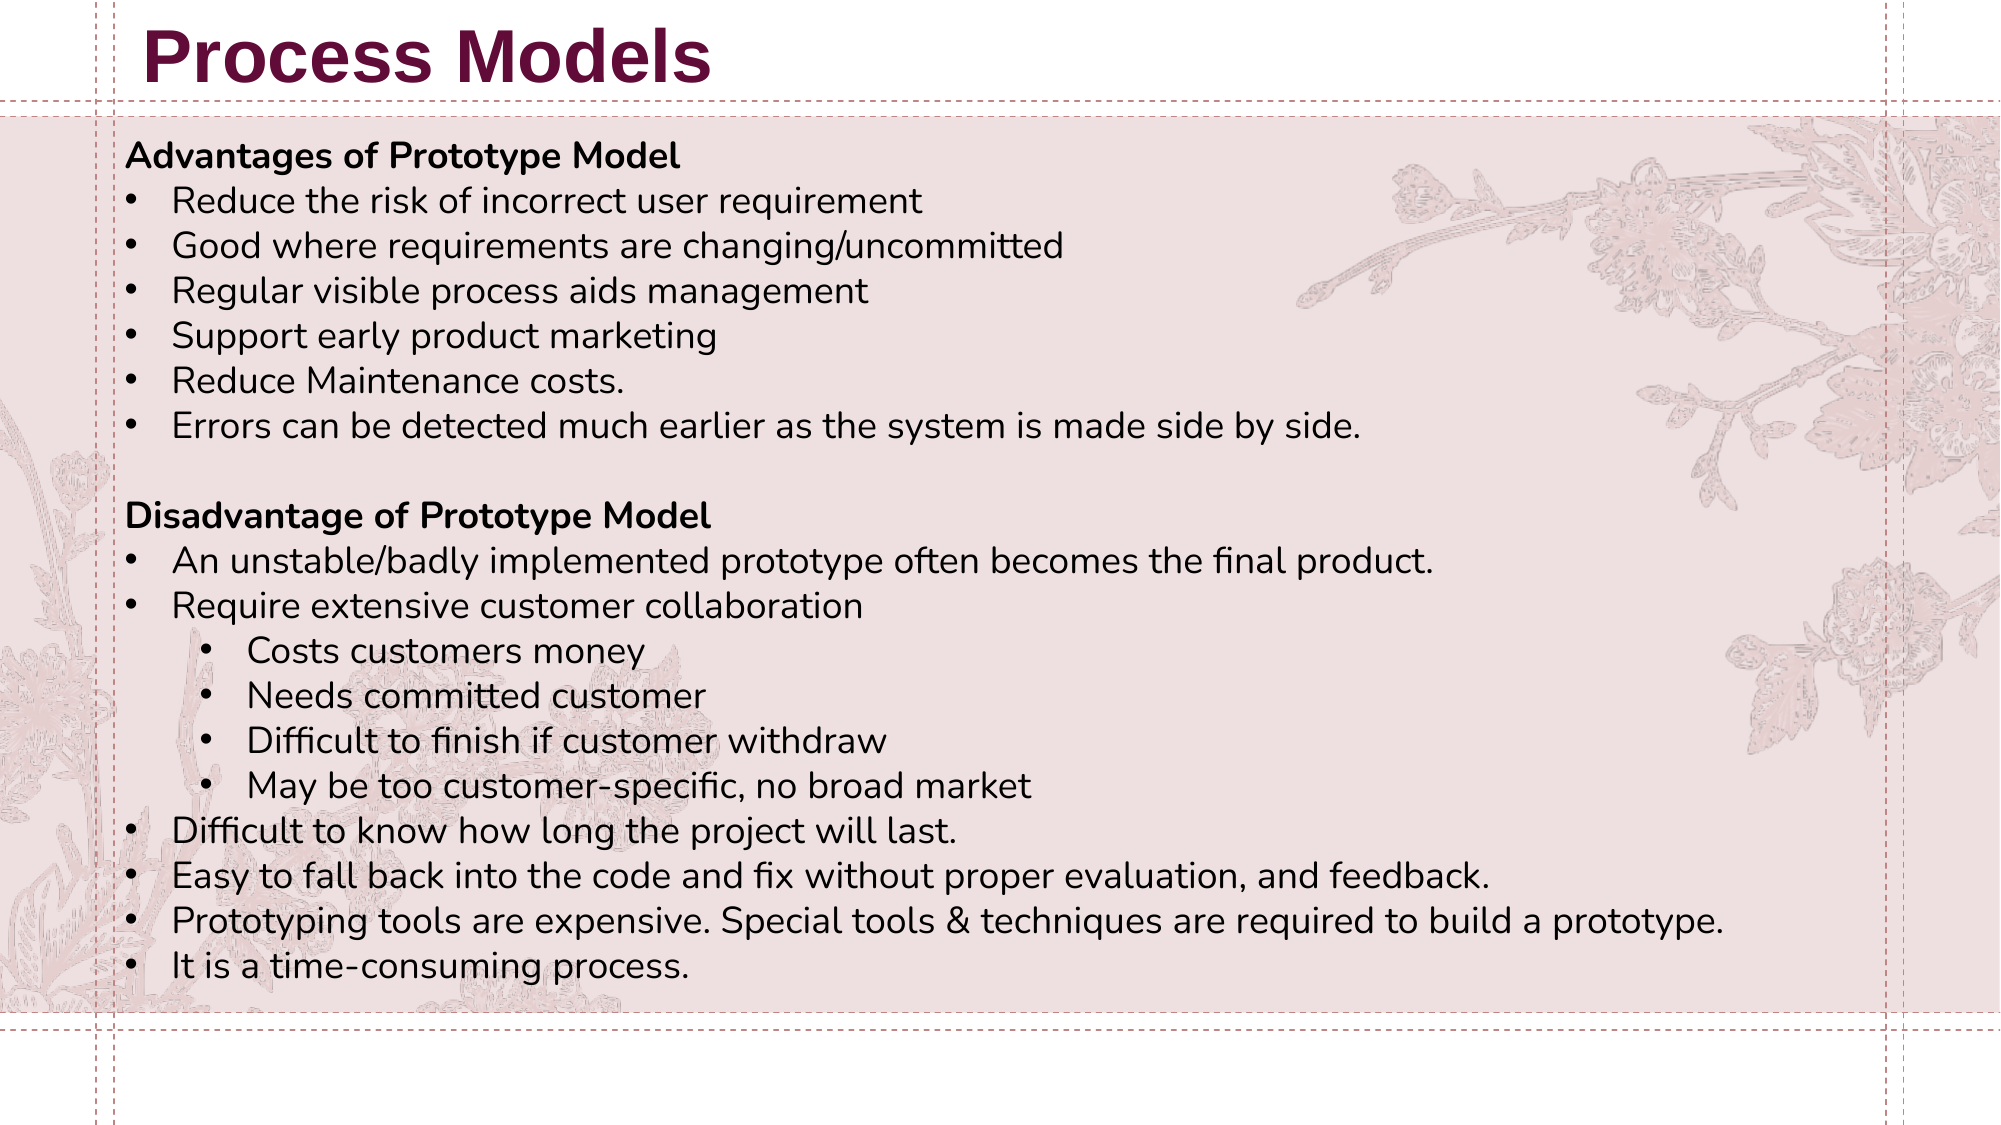

Process Models
Advantages of Prototype Model
Reduce the risk of incorrect user requirement
Good where requirements are changing/uncommitted
Regular visible process aids management
Support early product marketing
Reduce Maintenance costs.
Errors can be detected much earlier as the system is made side by side.

Disadvantage of Prototype Model
An unstable/badly implemented prototype often becomes the final product.
Require extensive customer collaboration
Costs customers money
Needs committed customer
Difficult to finish if customer withdraw
May be too customer-specific, no broad market
Difficult to know how long the project will last.
Easy to fall back into the code and fix without proper evaluation, and feedback.
Prototyping tools are expensive. Special tools & techniques are required to build a prototype.
It is a time-consuming process.